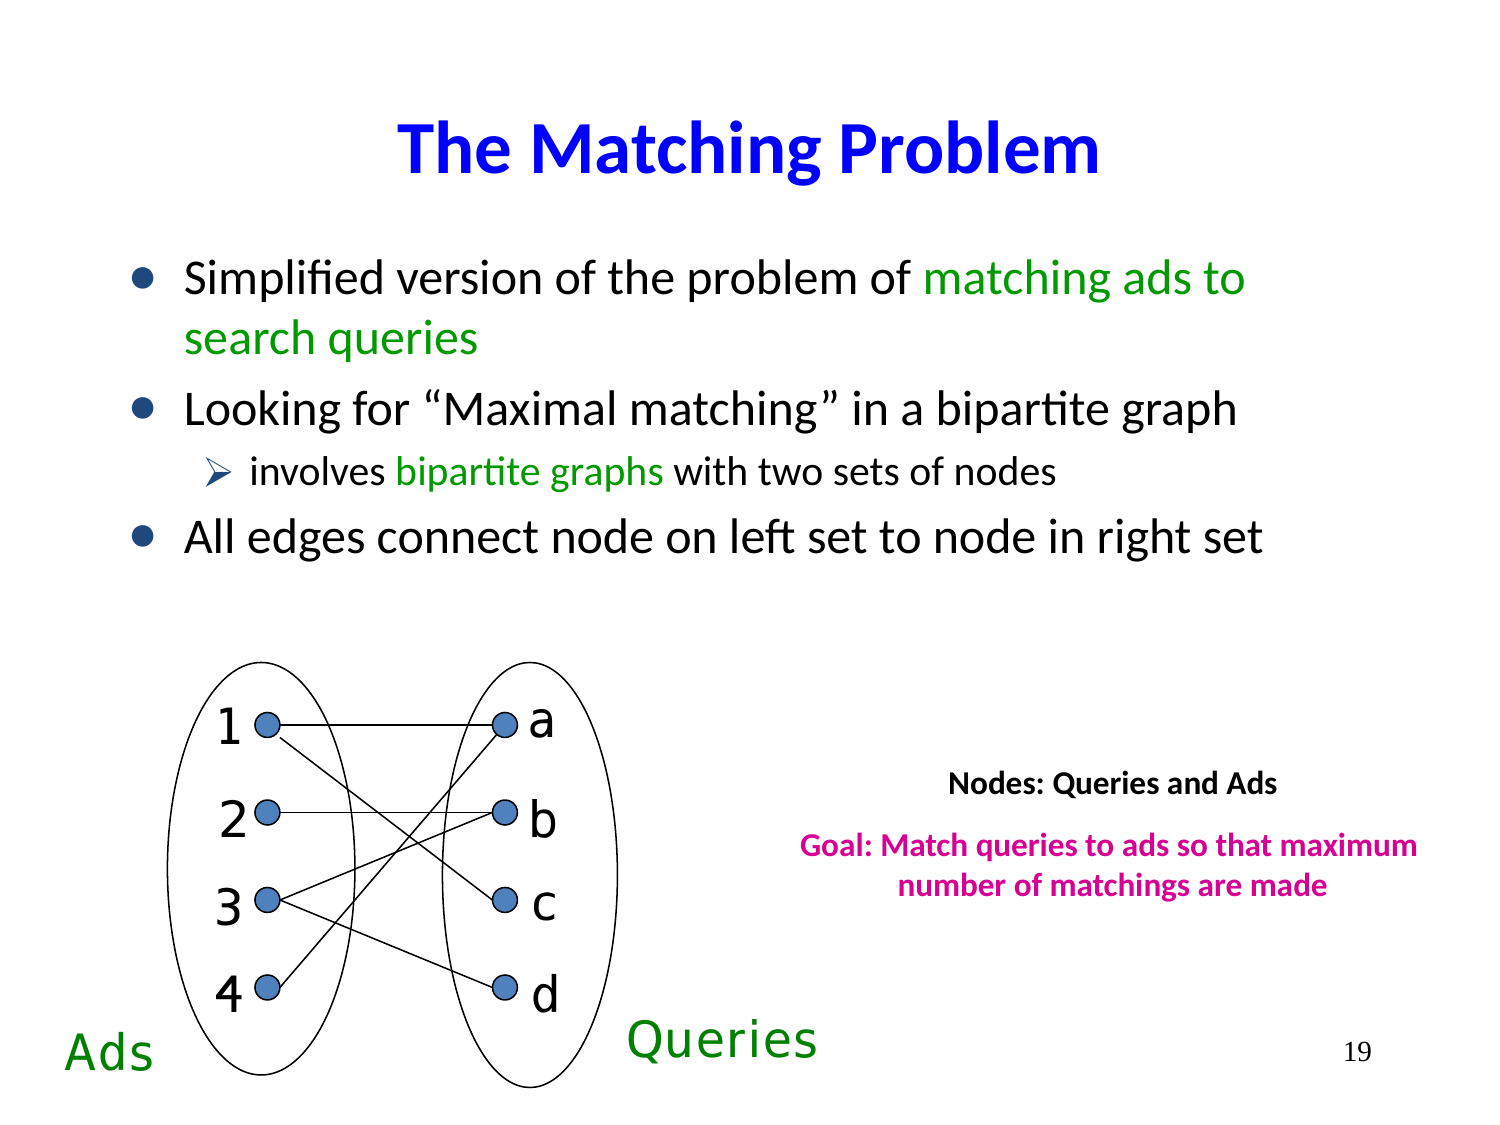

# The Matching Problem
Simplified version of the problem of matching ads to search queries
Looking for “Maximal matching” in a bipartite graph
involves bipartite graphs with two sets of nodes
All edges connect node on left set to node in right set

a
1

2
b

c
3

4
d

Queries
Ads
Nodes: Queries and Ads

Goal: Match queries to ads so that maximum
number of matchings are made
19